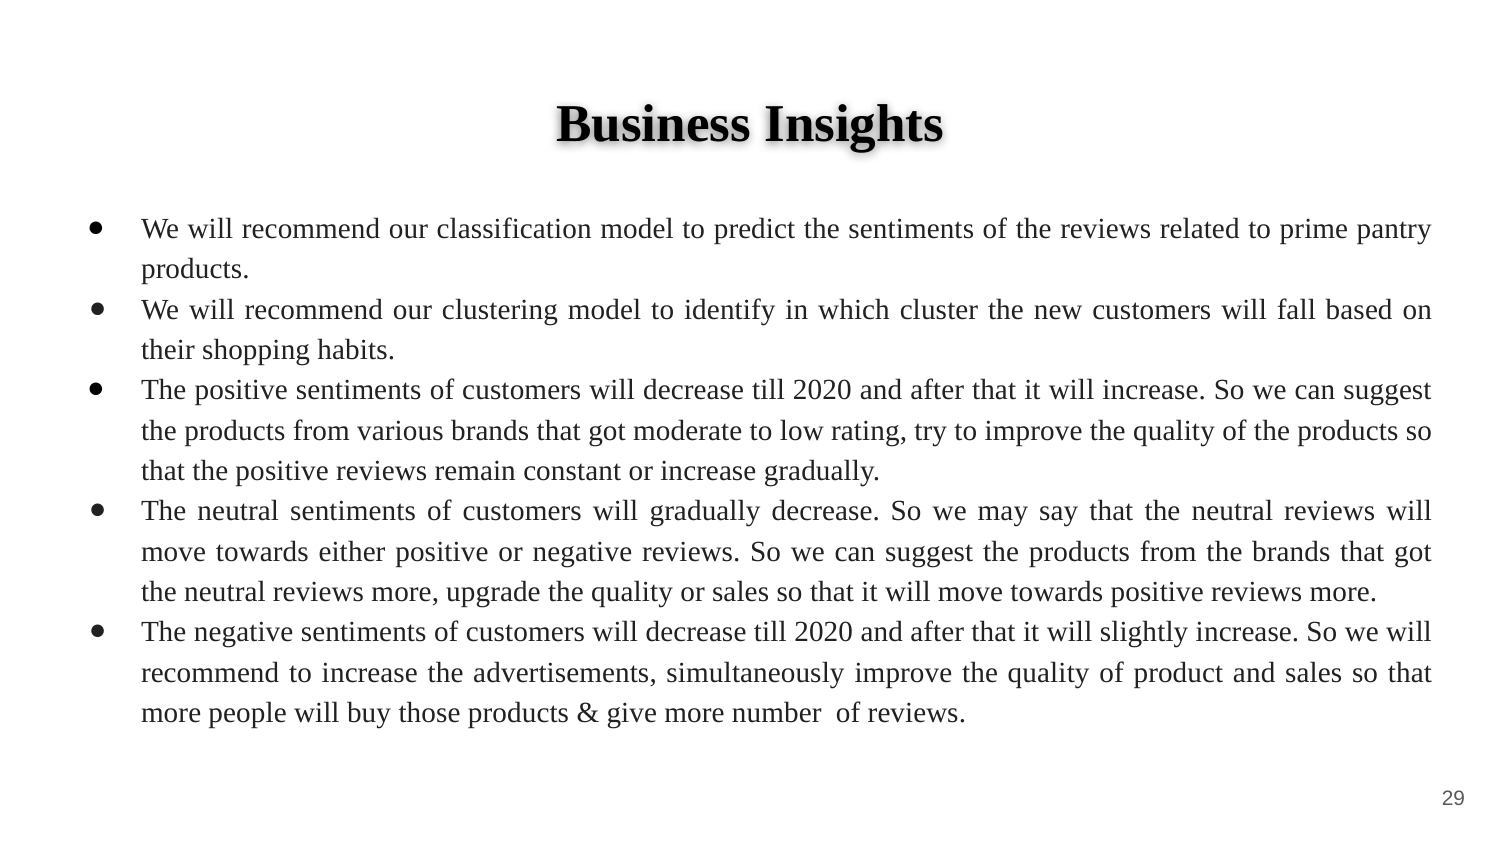

# Business Insights
We will recommend our classification model to predict the sentiments of the reviews related to prime pantry products.
We will recommend our clustering model to identify in which cluster the new customers will fall based on their shopping habits.
The positive sentiments of customers will decrease till 2020 and after that it will increase. So we can suggest the products from various brands that got moderate to low rating, try to improve the quality of the products so that the positive reviews remain constant or increase gradually.
The neutral sentiments of customers will gradually decrease. So we may say that the neutral reviews will move towards either positive or negative reviews. So we can suggest the products from the brands that got the neutral reviews more, upgrade the quality or sales so that it will move towards positive reviews more.
The negative sentiments of customers will decrease till 2020 and after that it will slightly increase. So we will recommend to increase the advertisements, simultaneously improve the quality of product and sales so that more people will buy those products & give more number  of reviews.
29